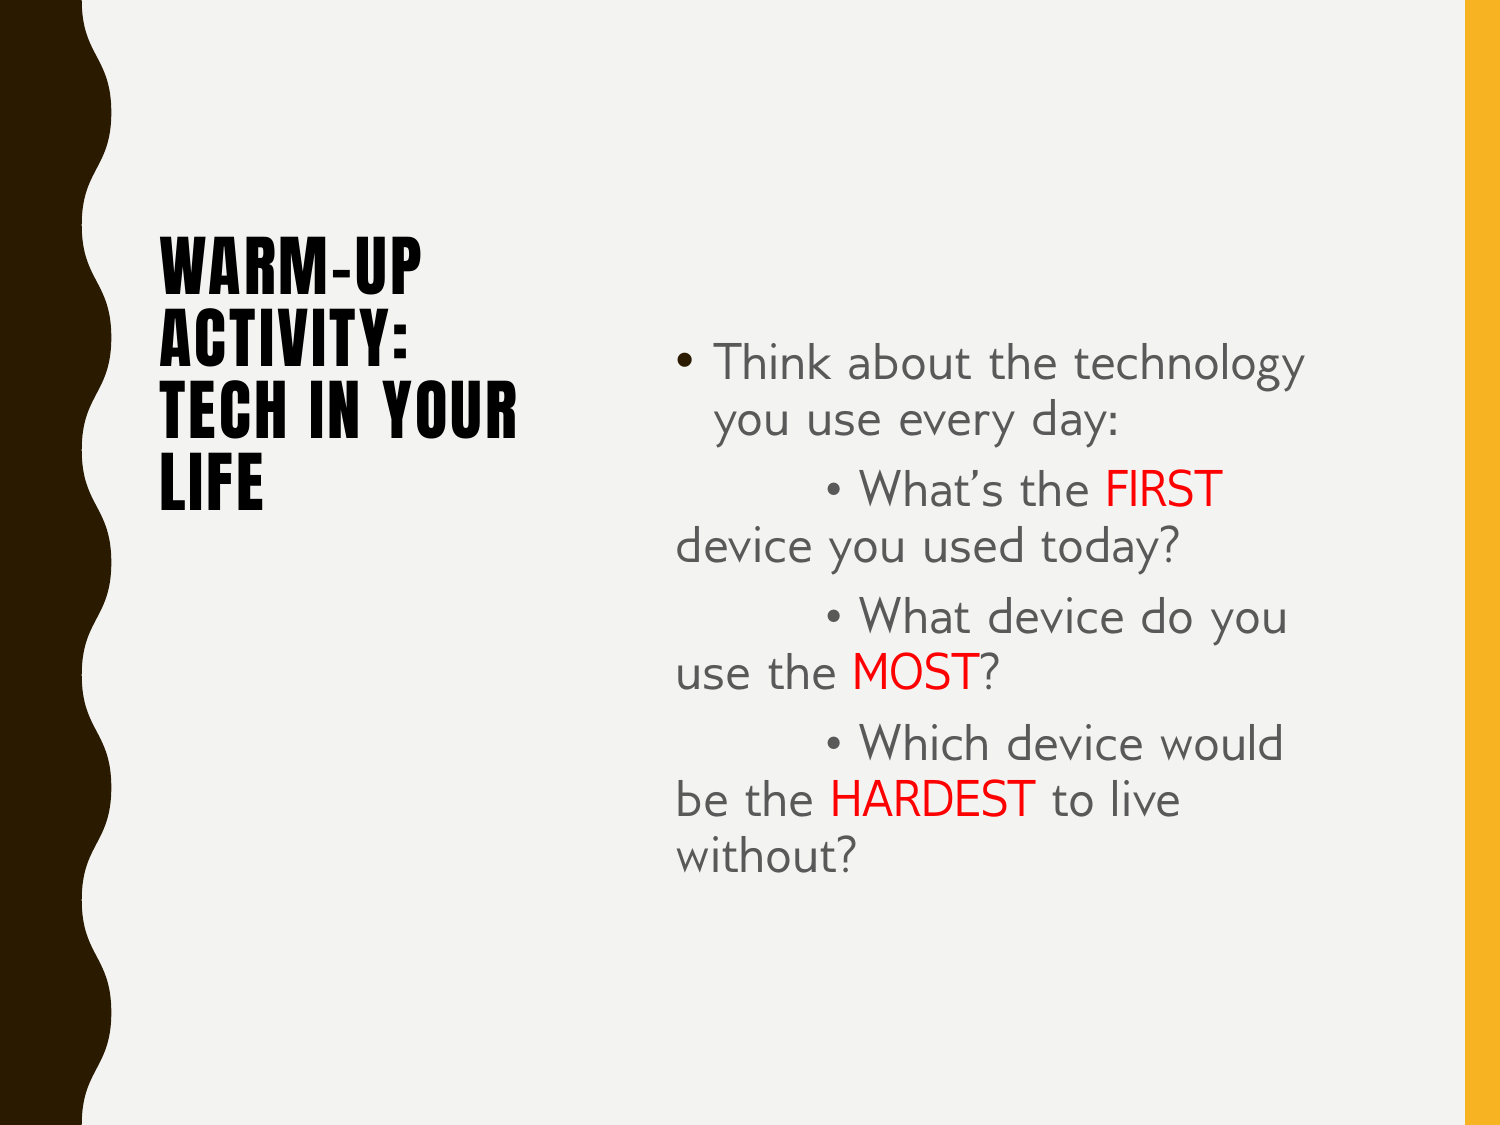

# Warm-Up Activity: Tech in Your Life

Think about the technology you use every day:
	• What’s the FIRST device you used today?
	• What device do you use the MOST?
	• Which device would be the HARDEST to live without?